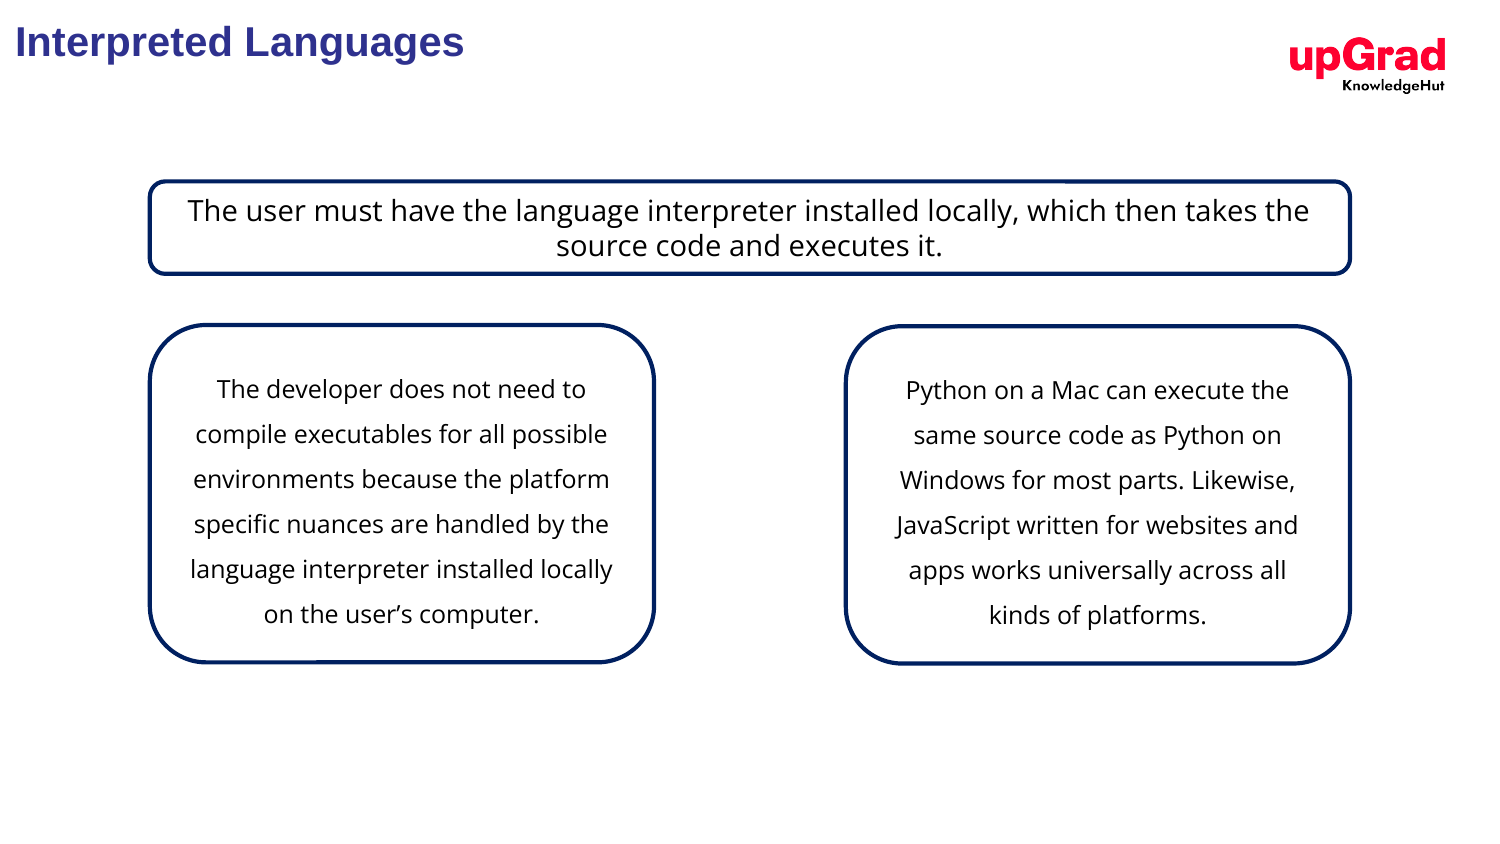

# Interpreted Languages​
The user must have the language interpreter installed locally, which then takes the source code and executes it.
The developer does not need to compile executables for all possible environments because the platform specific nuances are handled by the language interpreter installed locally on the user’s computer.
Python on a Mac can execute the same source code as Python on Windows for most parts. Likewise, JavaScript written for websites and apps works universally across all kinds of platforms.​